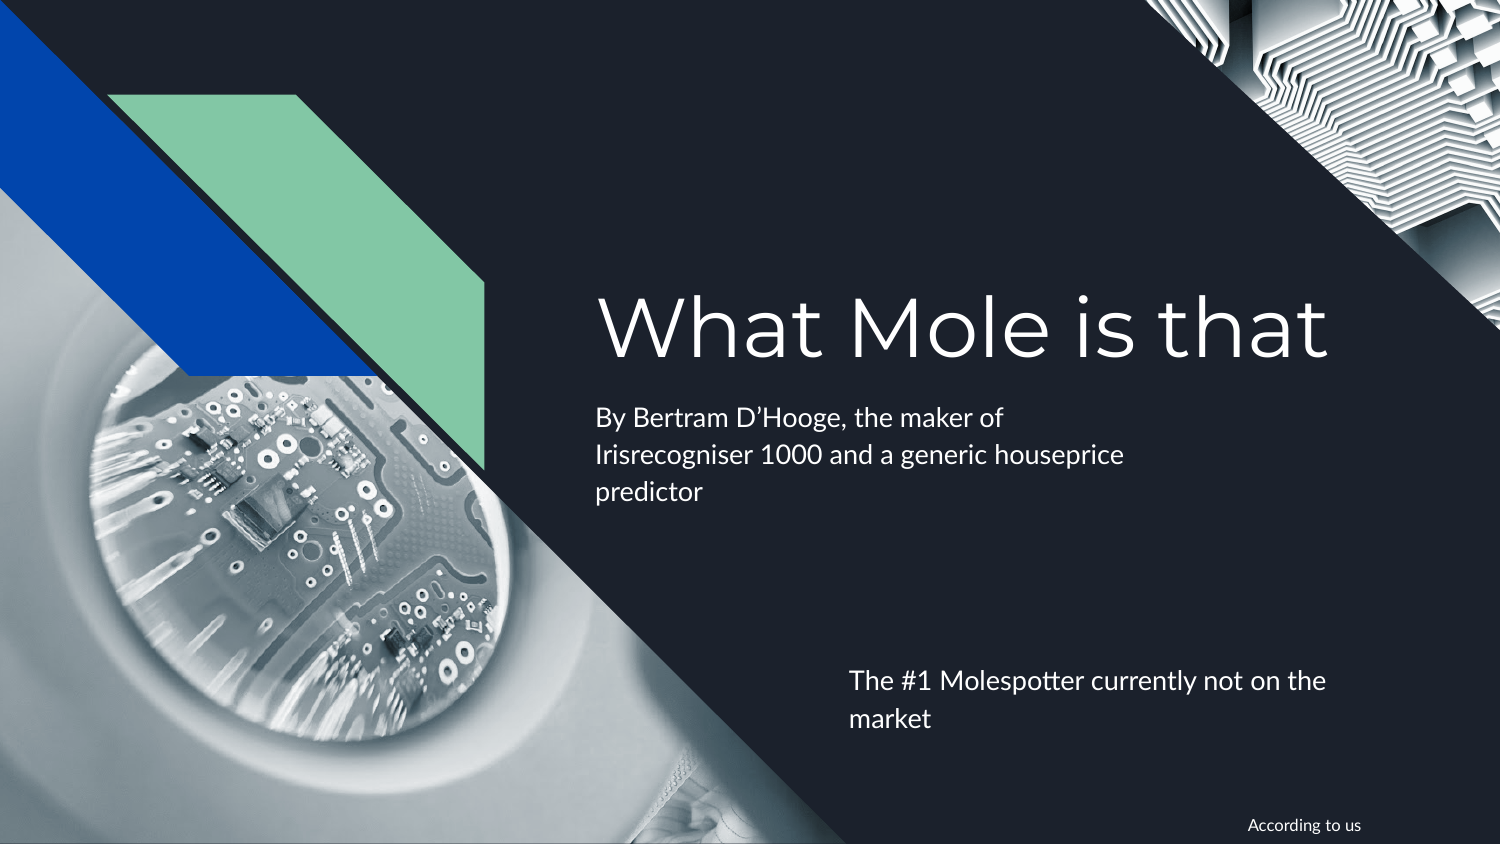

# What Mole is that
By Bertram D’Hooge, the maker of Irisrecogniser 1000 and a generic houseprice predictor
The #1 Molespotter currently not on the market
According to us